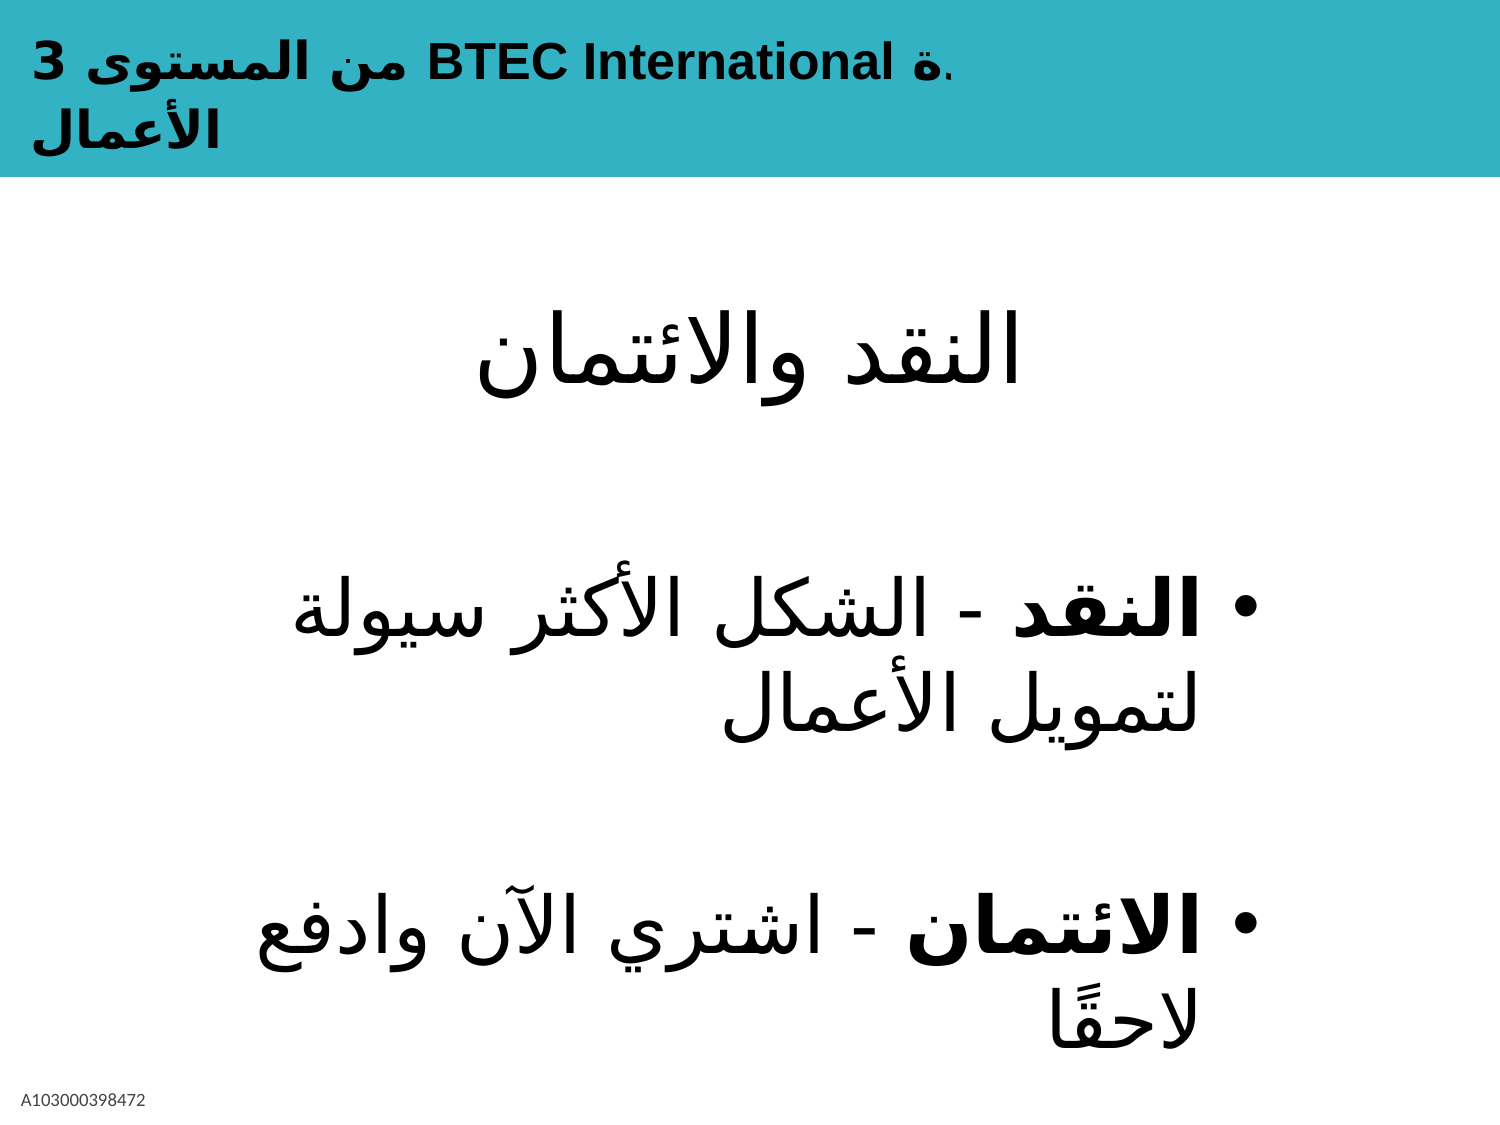

# النقد والائتمان
النقد - الشكل الأكثر سيولة لتمويل الأعمال

الائتمان - اشتري الآن وادفع لاحقًا
A103000398472